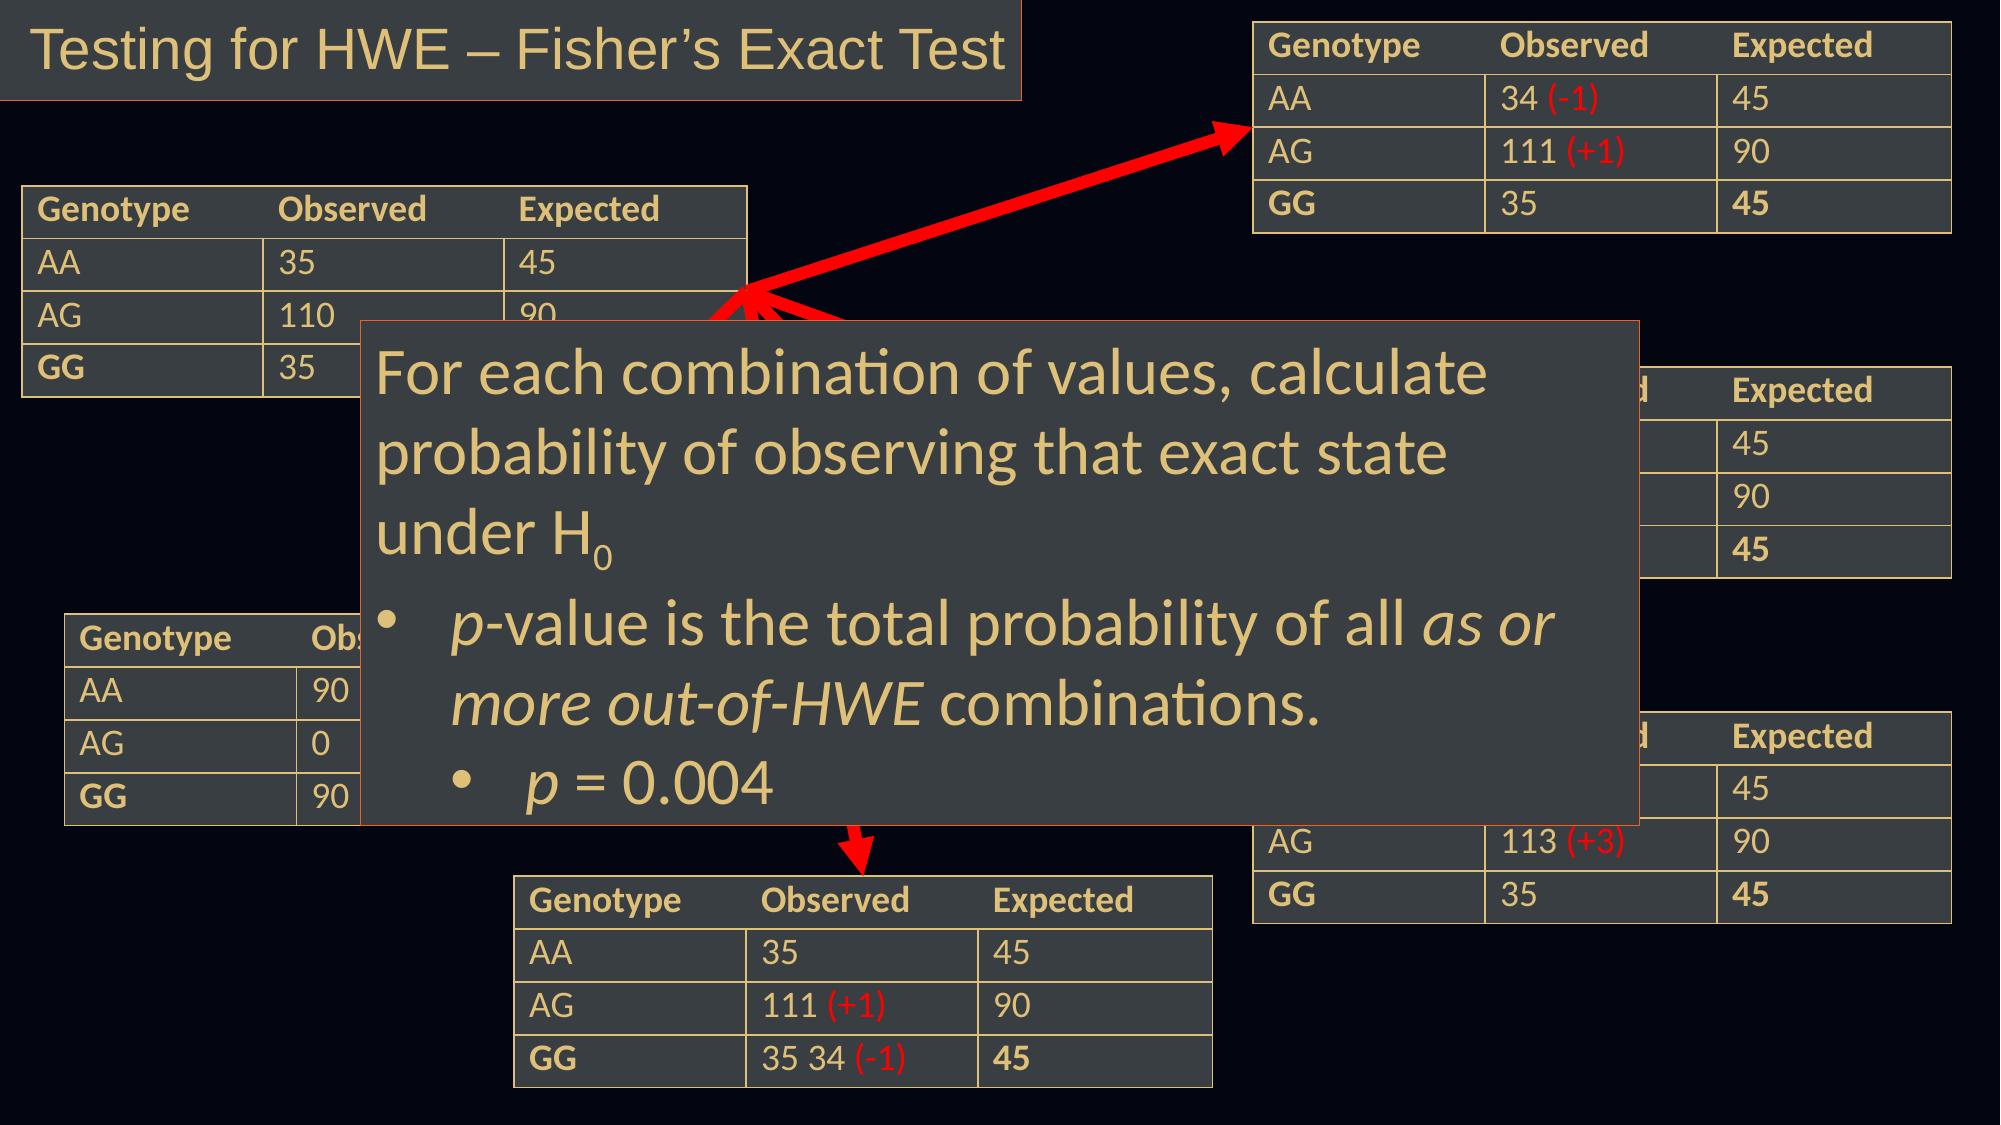

Testing for HWE – Fisher’s Exact Test
| Genotype | Observed | Expected |
| --- | --- | --- |
| AA | 34 (-1) | 45 |
| AG | 111 (+1) | 90 |
| GG | 35 | 45 |
| Genotype | Observed | Expected |
| --- | --- | --- |
| AA | 35 | 45 |
| AG | 110 | 90 |
| GG | 35 | 45 |
For each combination of values, calculate probability of observing that exact state under H0
p-value is the total probability of all as or more out-of-HWE combinations.
p = 0.004
| Genotype | Observed | Expected |
| --- | --- | --- |
| AA | 33 (-2) | 45 |
| AG | 112 (+2) | 90 |
| GG | 35 | 45 |
| Genotype | Observed | Expected |
| --- | --- | --- |
| AA | 90 | 45 |
| AG | 0 | 90 |
| GG | 90 | 45 |
| Genotype | Observed | Expected |
| --- | --- | --- |
| AA | 32 (-3) | 45 |
| AG | 113 (+3) | 90 |
| GG | 35 | 45 |
| Genotype | Observed | Expected |
| --- | --- | --- |
| AA | 35 | 45 |
| AG | 111 (+1) | 90 |
| GG | 35 34 (-1) | 45 |